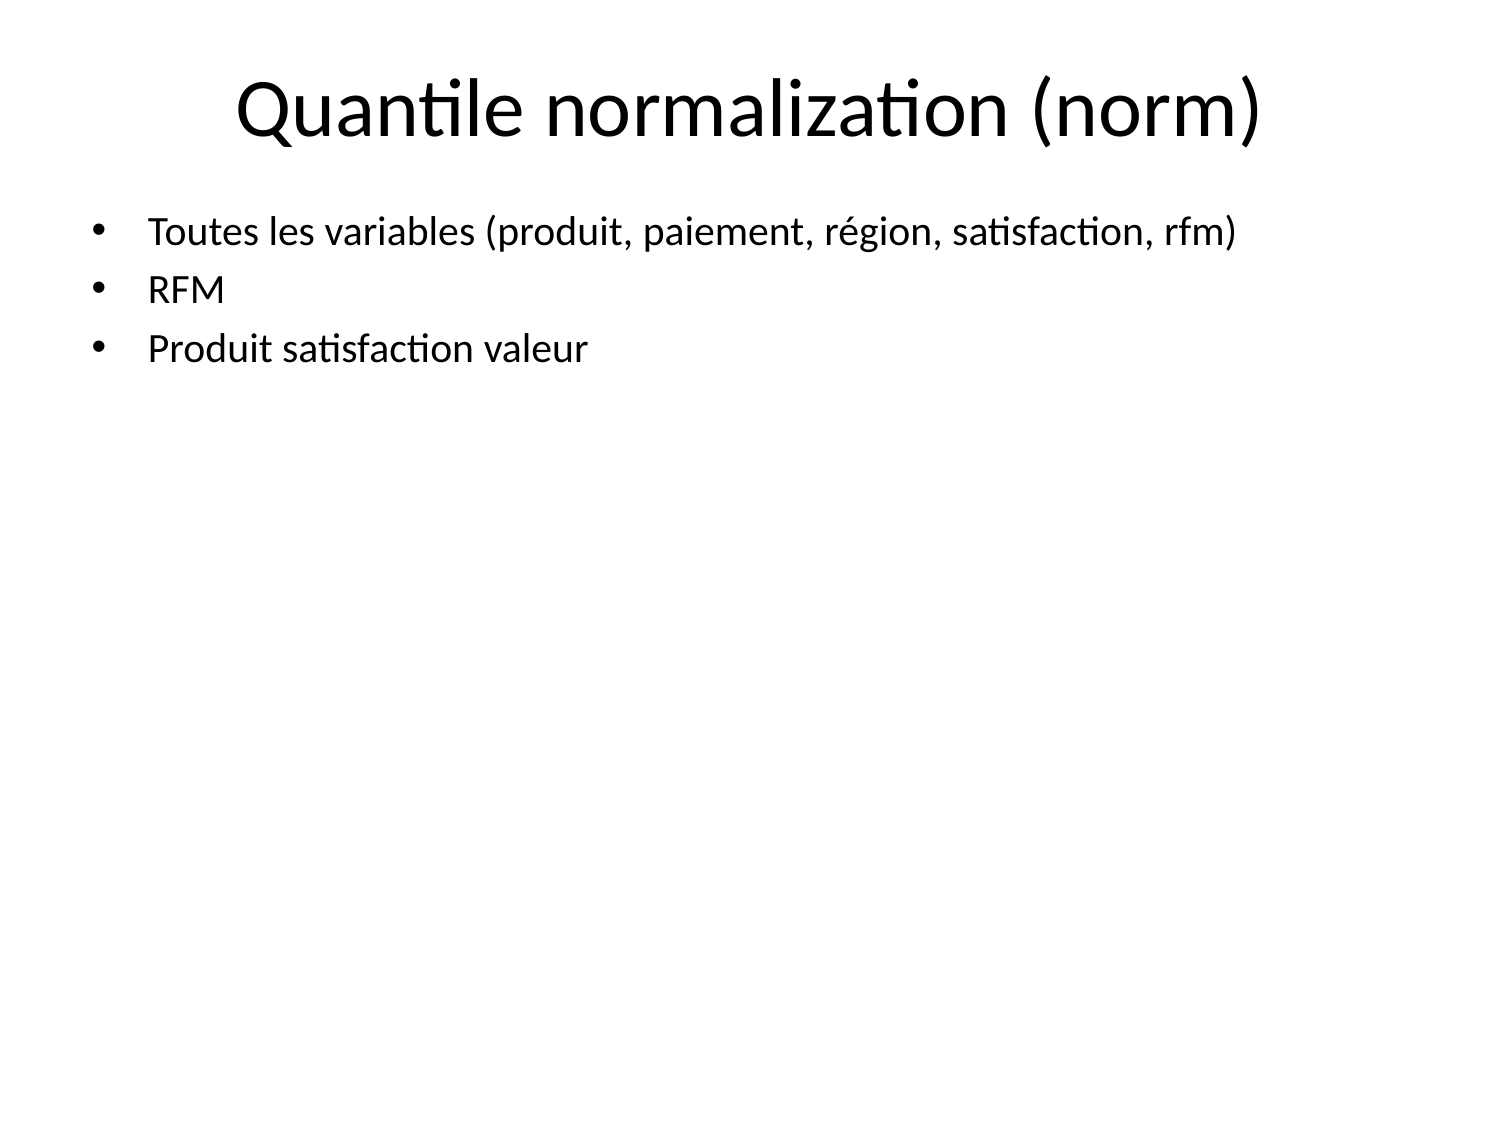

# Quantile normalization (norm)
Toutes les variables (produit, paiement, région, satisfaction, rfm)
RFM
Produit satisfaction valeur